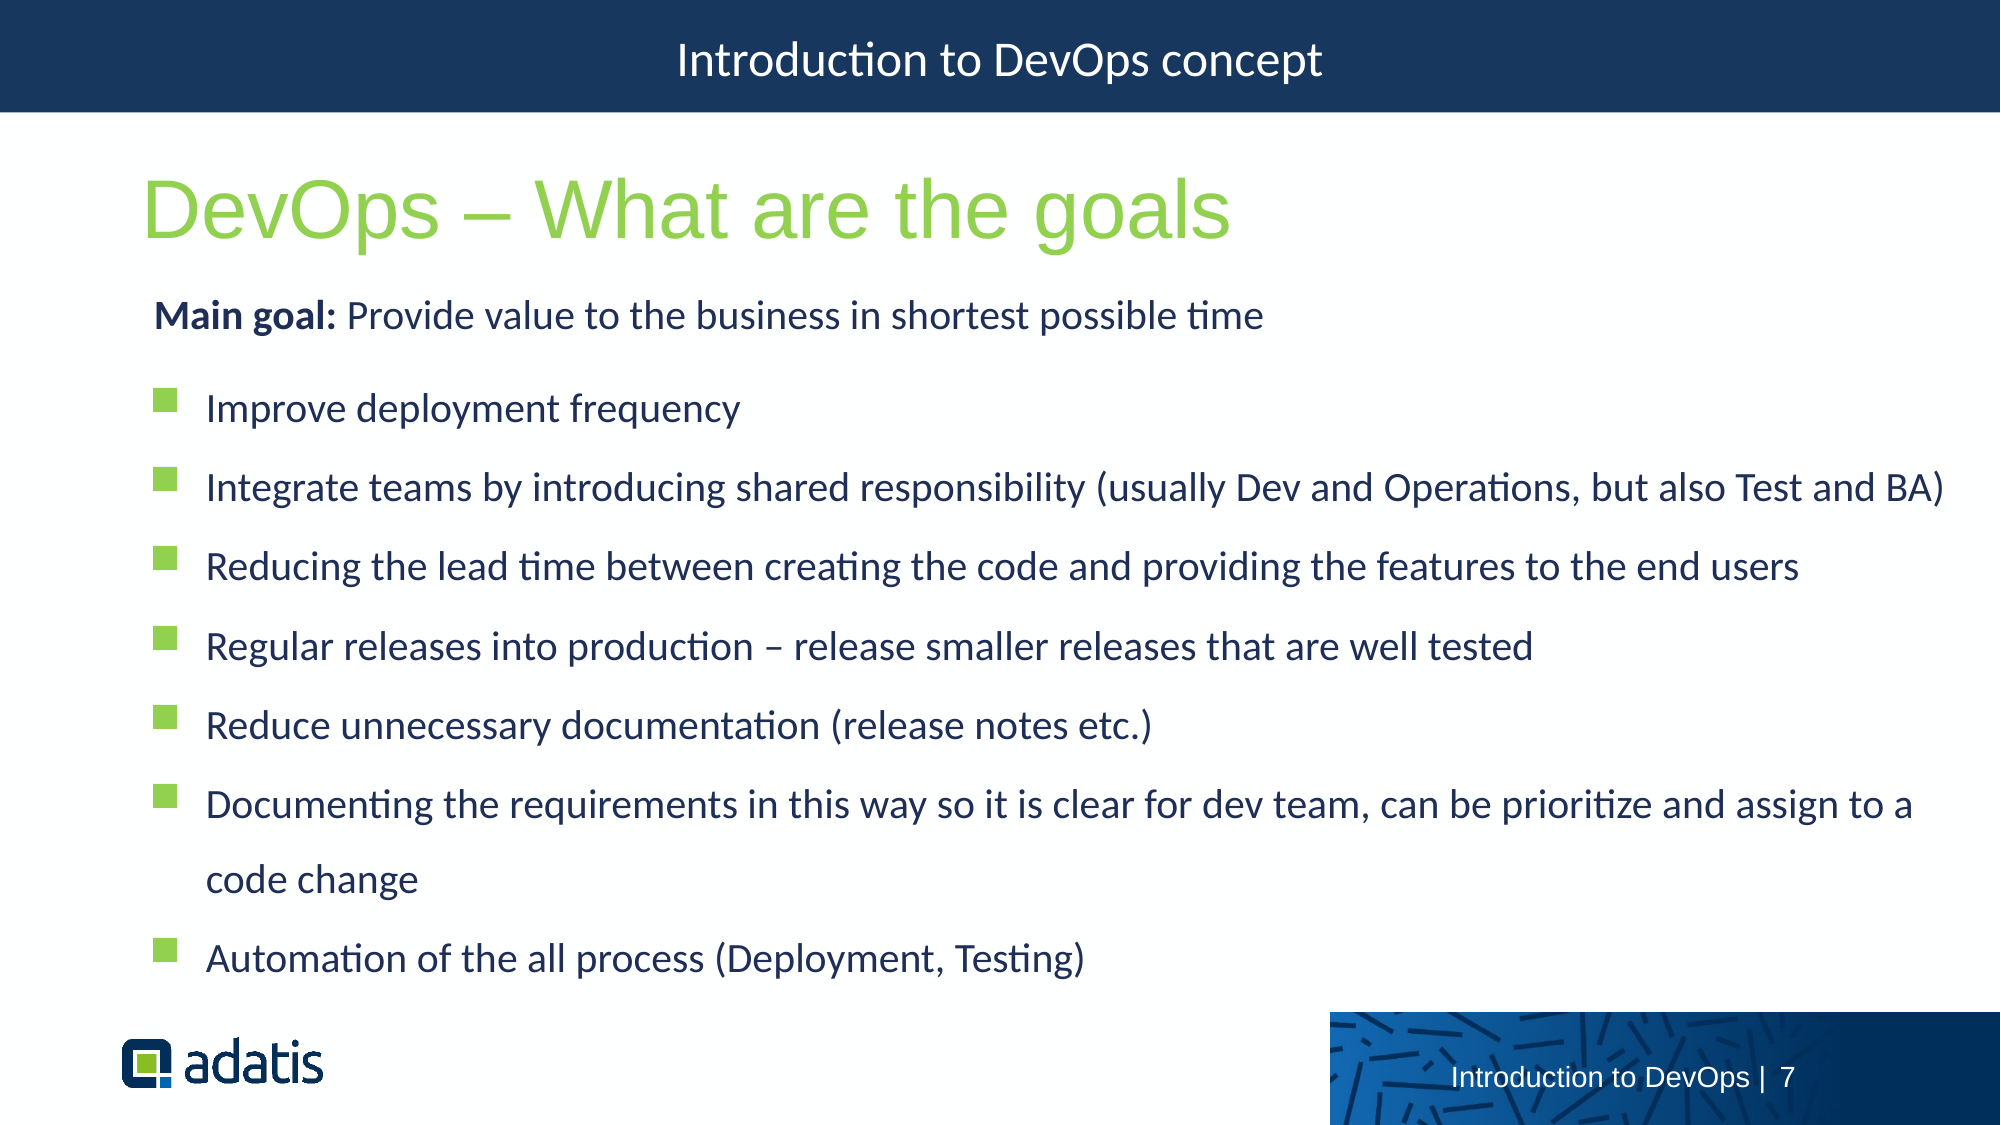

Introduction to DevOps concept
DevOps – What are the goals
Main goal: Provide value to the business in shortest possible time
Improve deployment frequency
Integrate teams by introducing shared responsibility (usually Dev and Operations, but also Test and BA)
Reducing the lead time between creating the code and providing the features to the end users
Regular releases into production – release smaller releases that are well tested
Reduce unnecessary documentation (release notes etc.)
Documenting the requirements in this way so it is clear for dev team, can be prioritize and assign to a code change
Automation of the all process (Deployment, Testing)